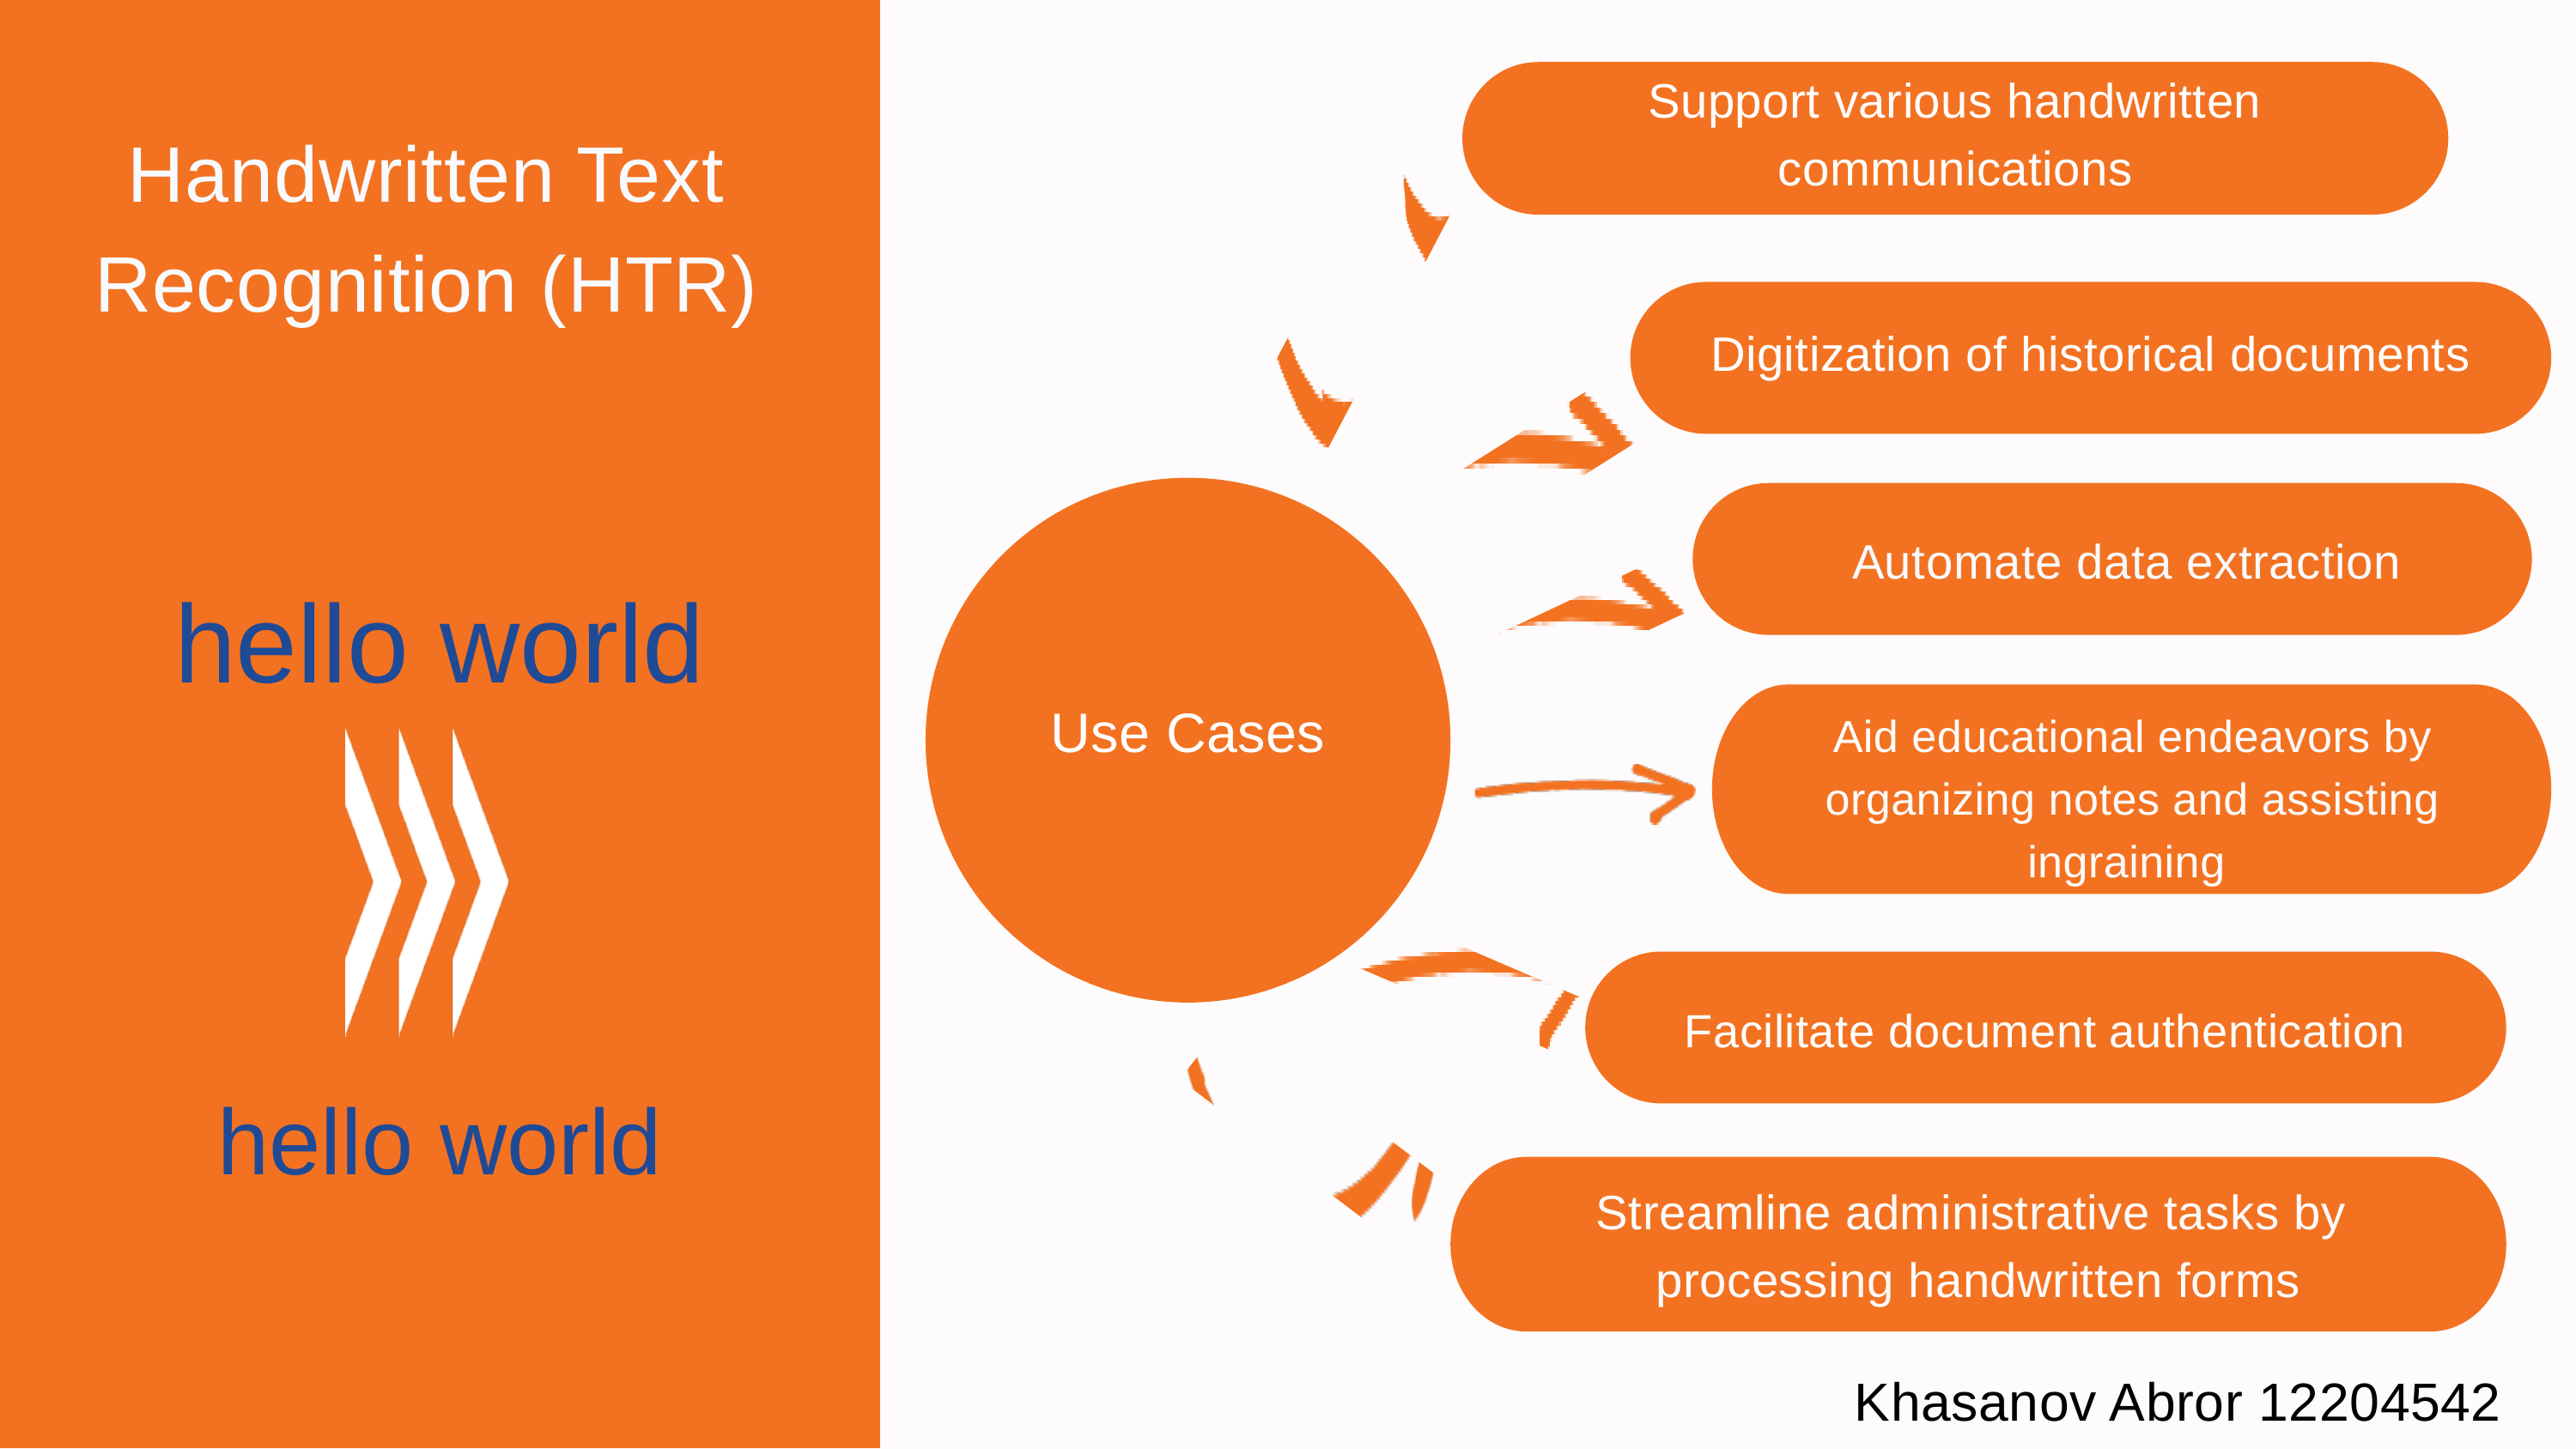

Support various handwritten communications
Handwritten Text Recognition (HTR)

Digitization of historical documents

hello world

Use Cases

Automate data extraction

Aid educational endeavors by organizing notes and assisting ingraining

Facilitate document authentication
hello world

Streamline administrative tasks by
processing handwritten forms
Khasanov Abror 12204542